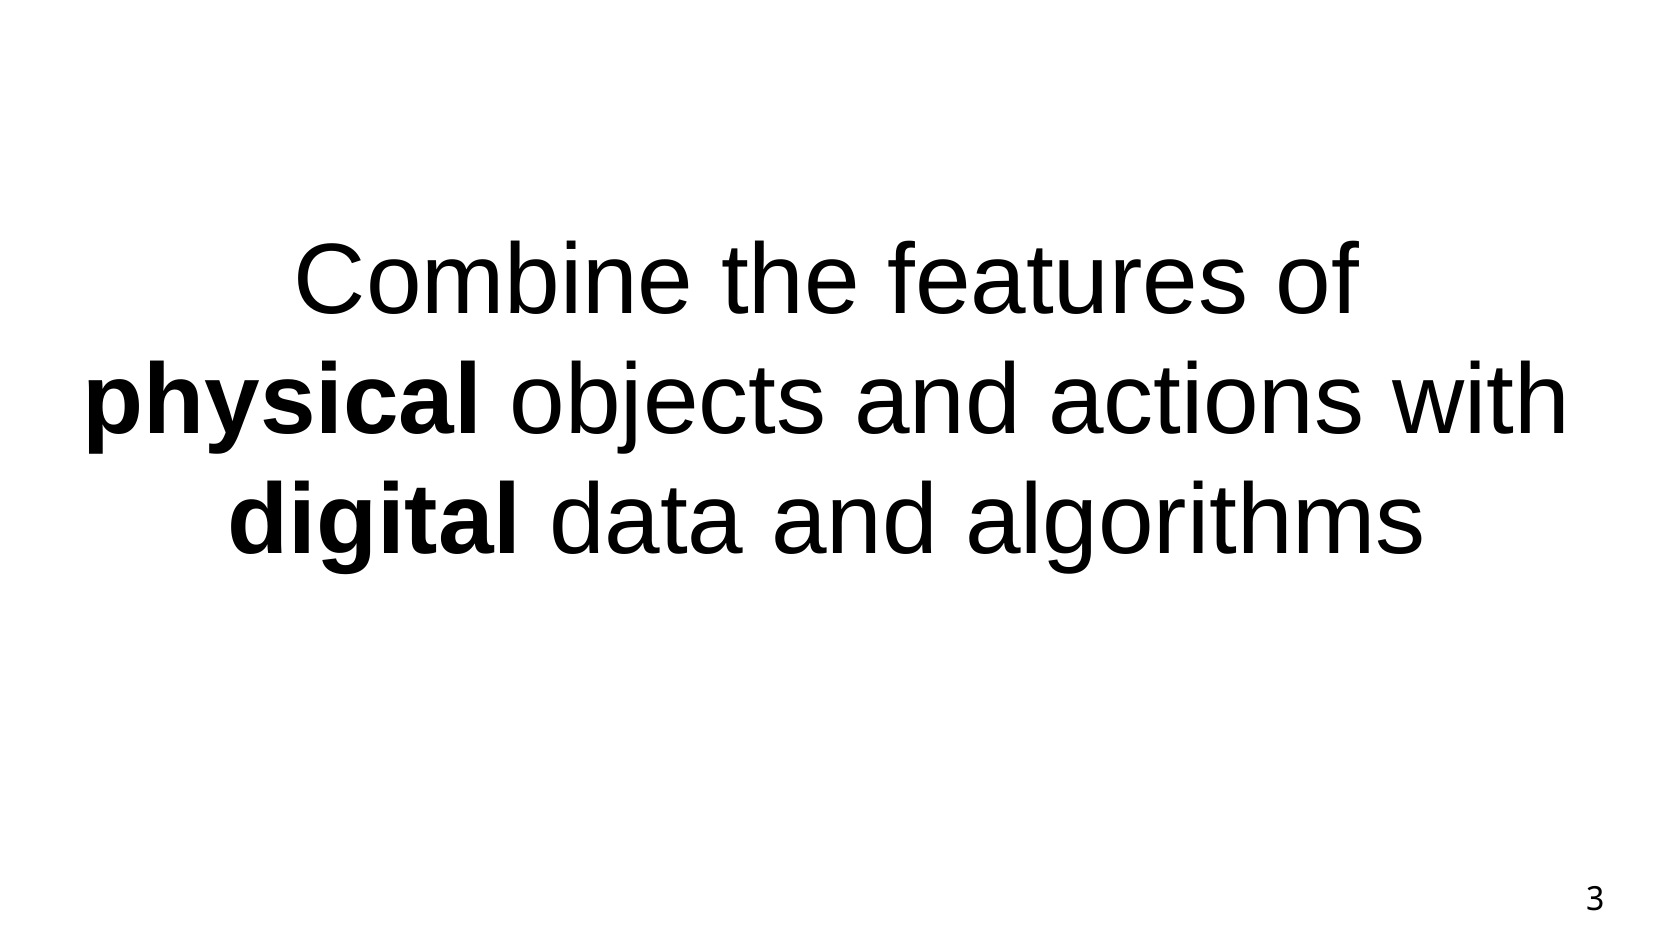

Combine the features of physical objects and actions with digital data and algorithms